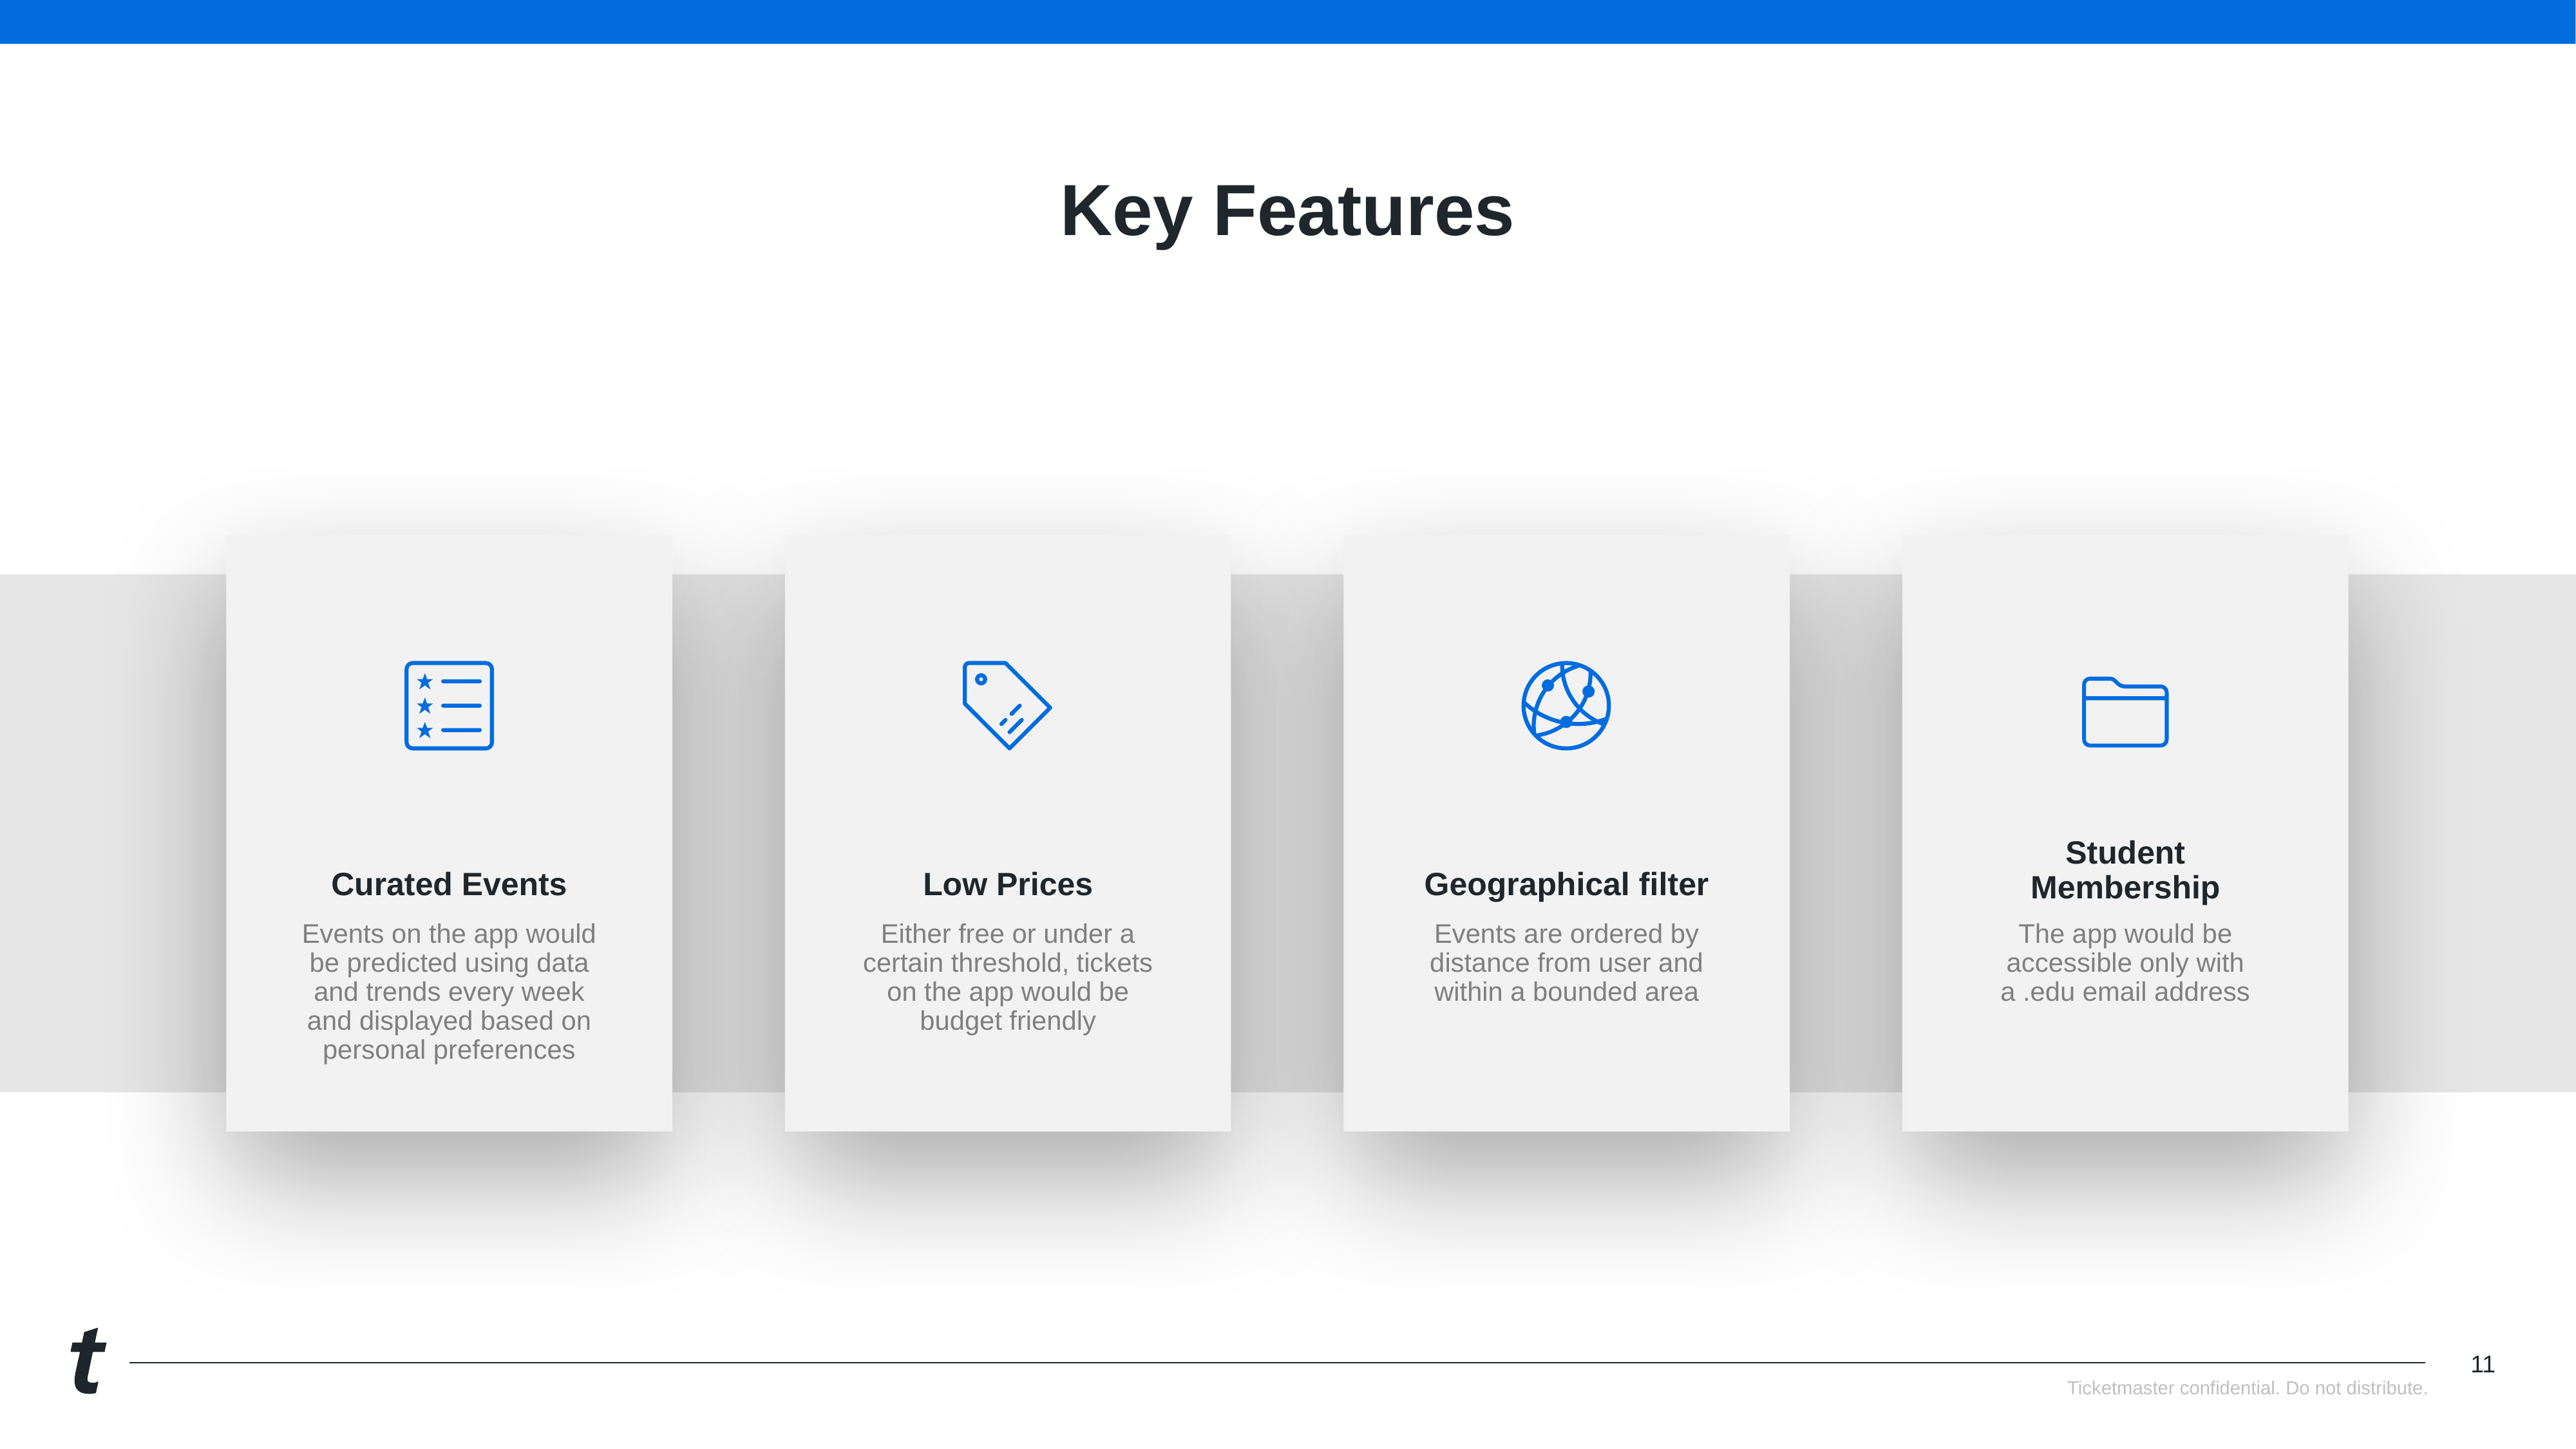

# Key Features

Student Membership
Curated Events
Low Prices
Geographical filter
Events on the app would be predicted using data and trends every week and displayed based on personal preferences
Either free or under a certain threshold, tickets on the app would be budget friendly
Events are ordered by distance from user and within a bounded area
The app would be accessible only with a .edu email address
11
Ticketmaster confidential. Do not distribute.